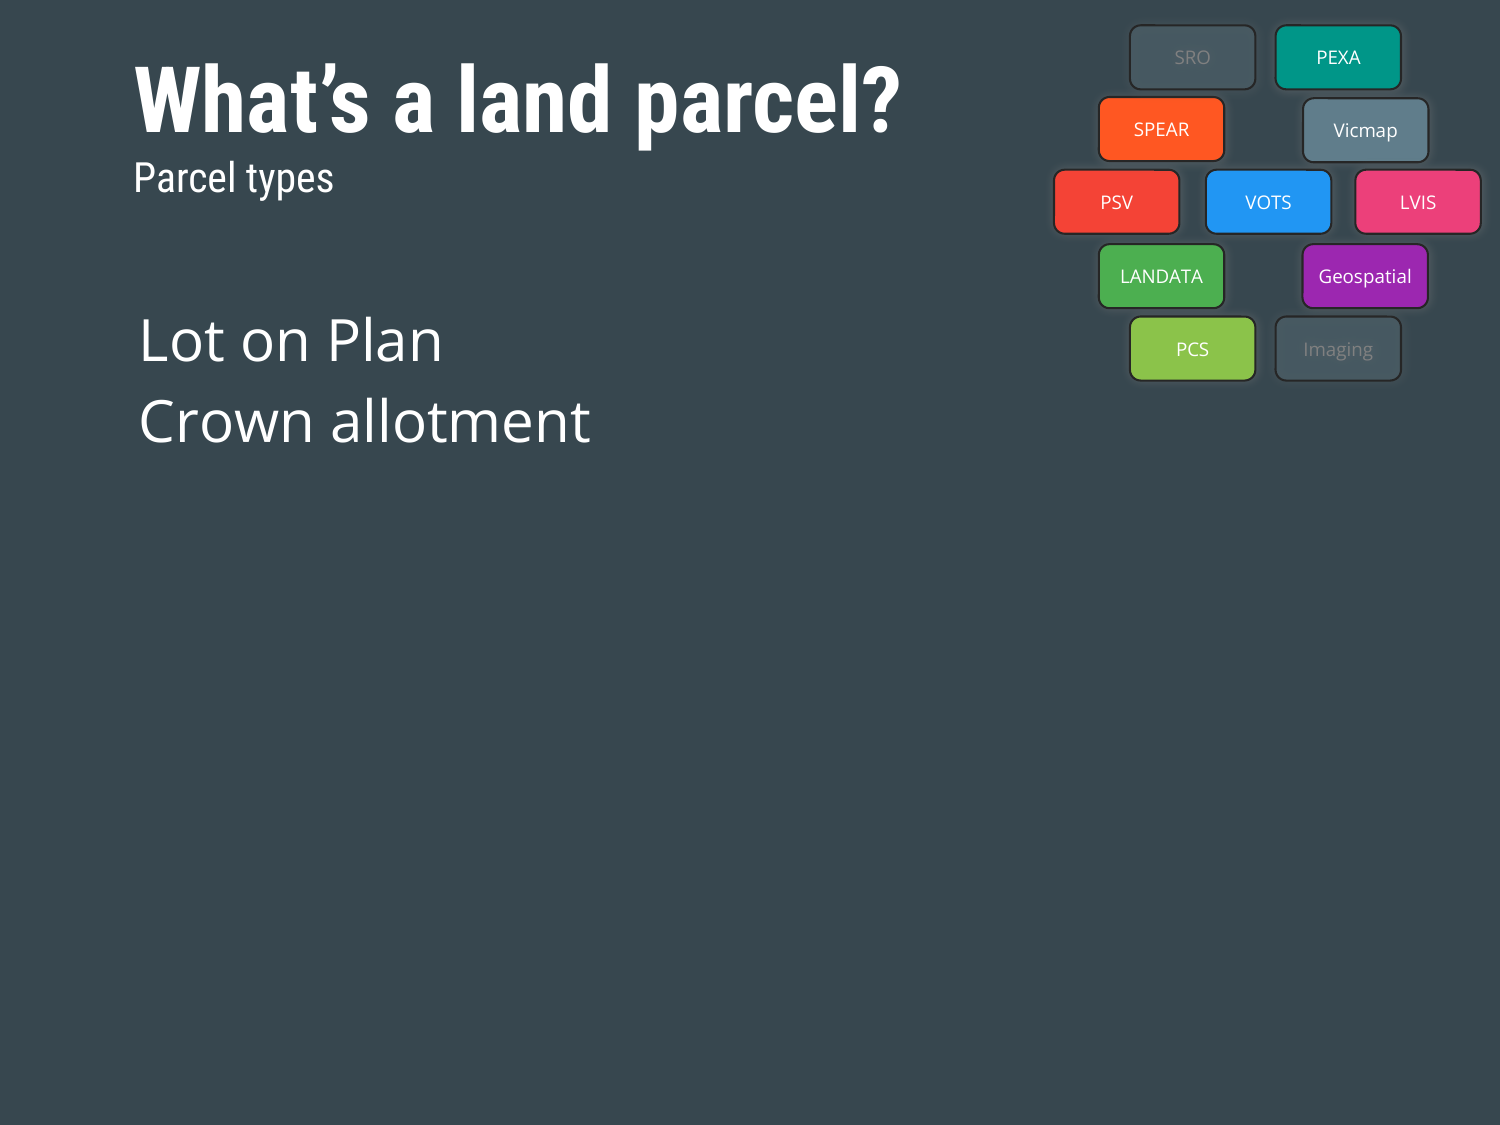

# What’s a land parcel? Parcel types
SRO
PEXA
SPEAR
Vicmap
PSV
LVIS
VOTS
LANDATA
Geospatial
PCS
Imaging
Lot on Plan
Crown allotment